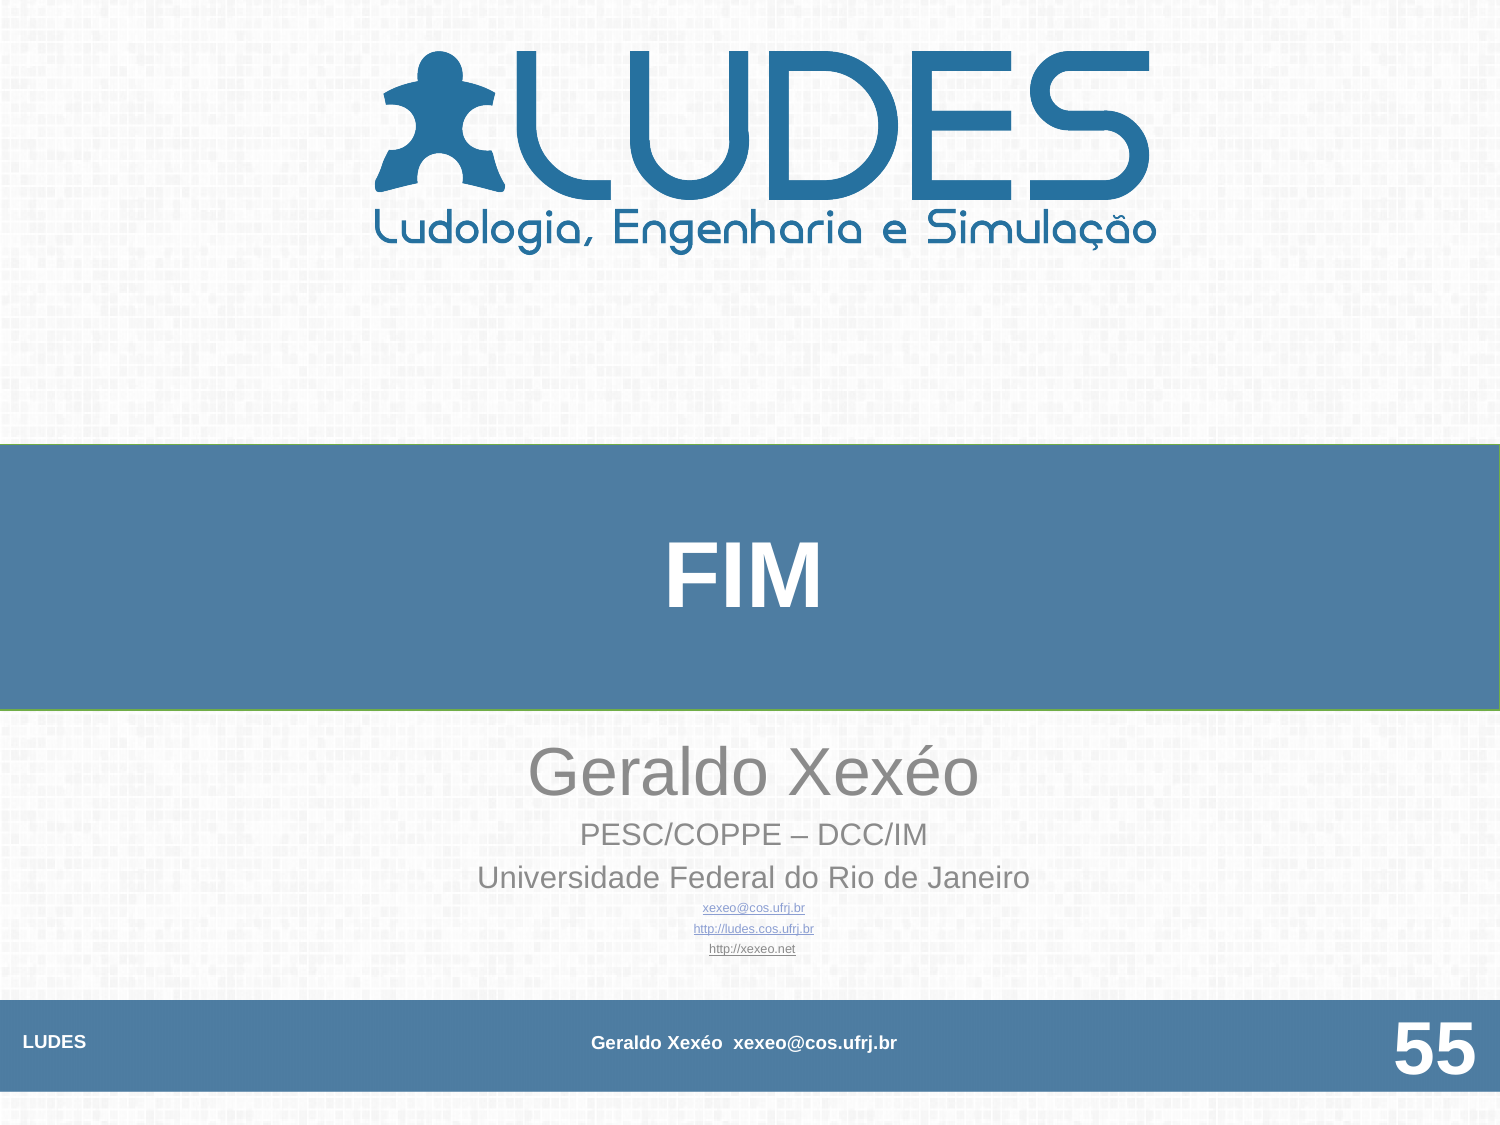

# FIM
Geraldo Xexéo
PESC/COPPE – DCC/IM
Universidade Federal do Rio de Janeiro
xexeo@cos.ufrj.br
http://ludes.cos.ufrj.br
http://xexeo.net

LUDES
Geraldo Xexéo  xexeo@cos.ufrj.br
55